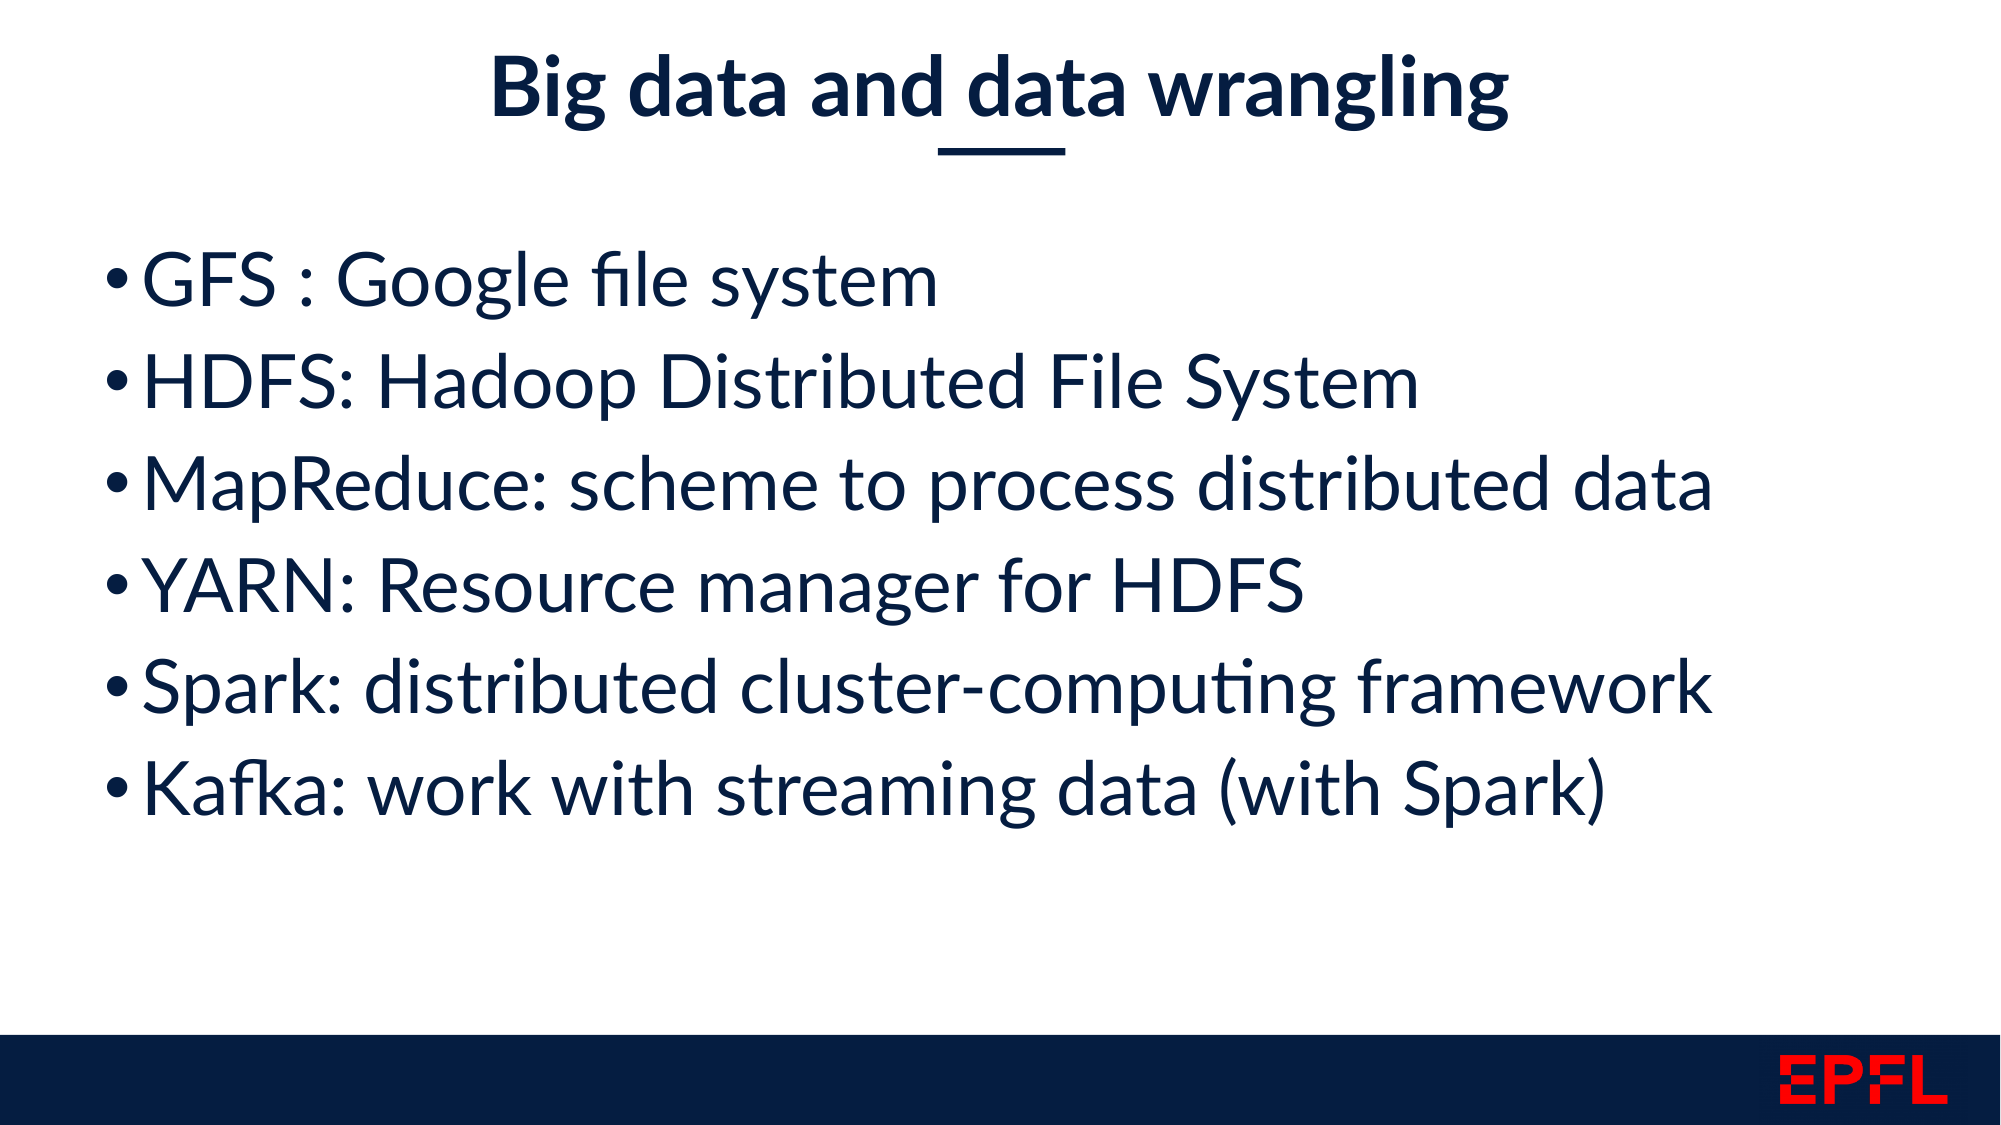

Big data and data wrangling

GFS : Google file system
HDFS: Hadoop Distributed File System
MapReduce: scheme to process distributed data
YARN: Resource manager for HDFS
Spark: distributed cluster-computing framework
Kafka: work with streaming data (with Spark)